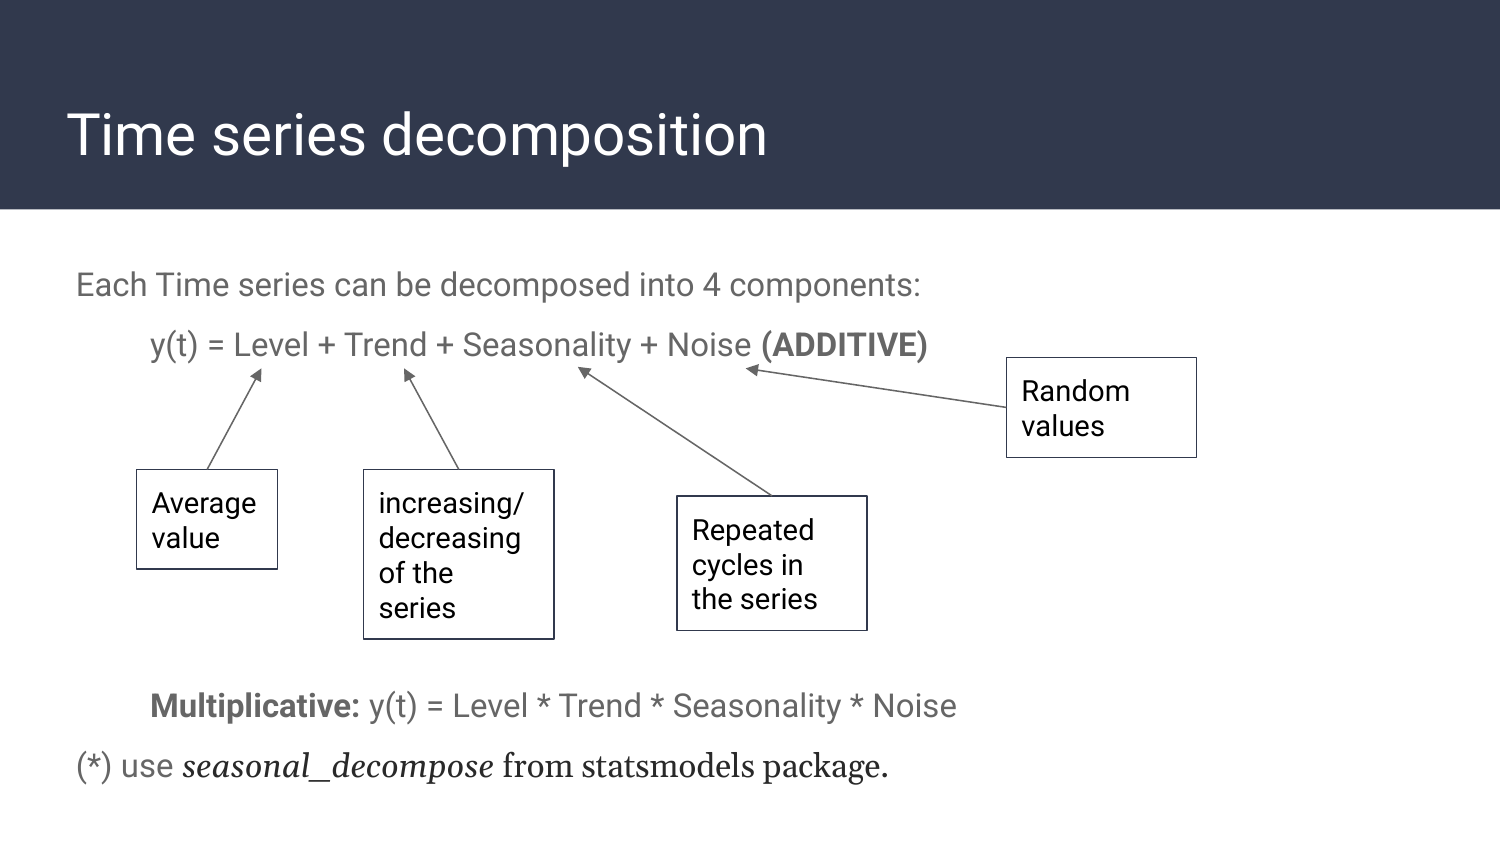

# Time series decomposition
Each Time series can be decomposed into 4 components:
y(t) = Level + Trend + Seasonality + Noise (ADDITIVE)

Multiplicative: y(t) = Level * Trend * Seasonality * Noise
(*) use seasonal_decompose from statsmodels package.
Random values
Average value
increasing/decreasing of the series
Repeated cycles in the series